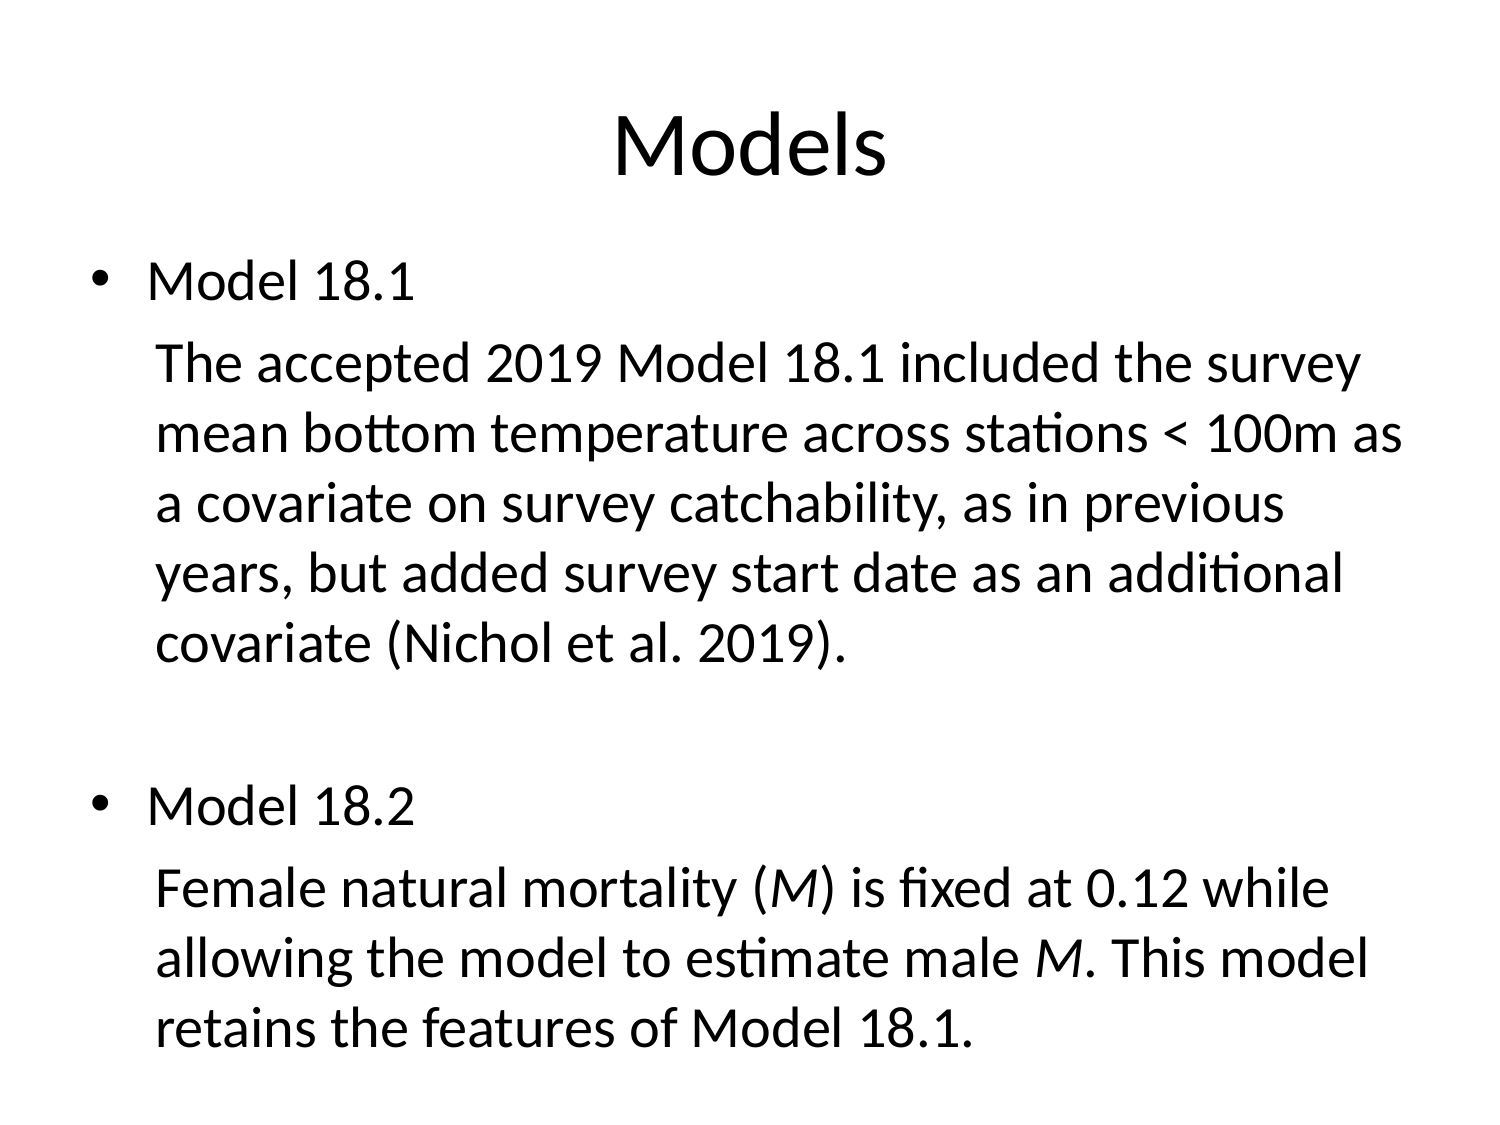

# Models
Model 18.1
The accepted 2019 Model 18.1 included the survey mean bottom temperature across stations < 100m as a covariate on survey catchability, as in previous years, but added survey start date as an additional covariate (Nichol et al. 2019).

Model 18.2
Female natural mortality (M) is fixed at 0.12 while allowing the model to estimate male M. This model retains the features of Model 18.1.